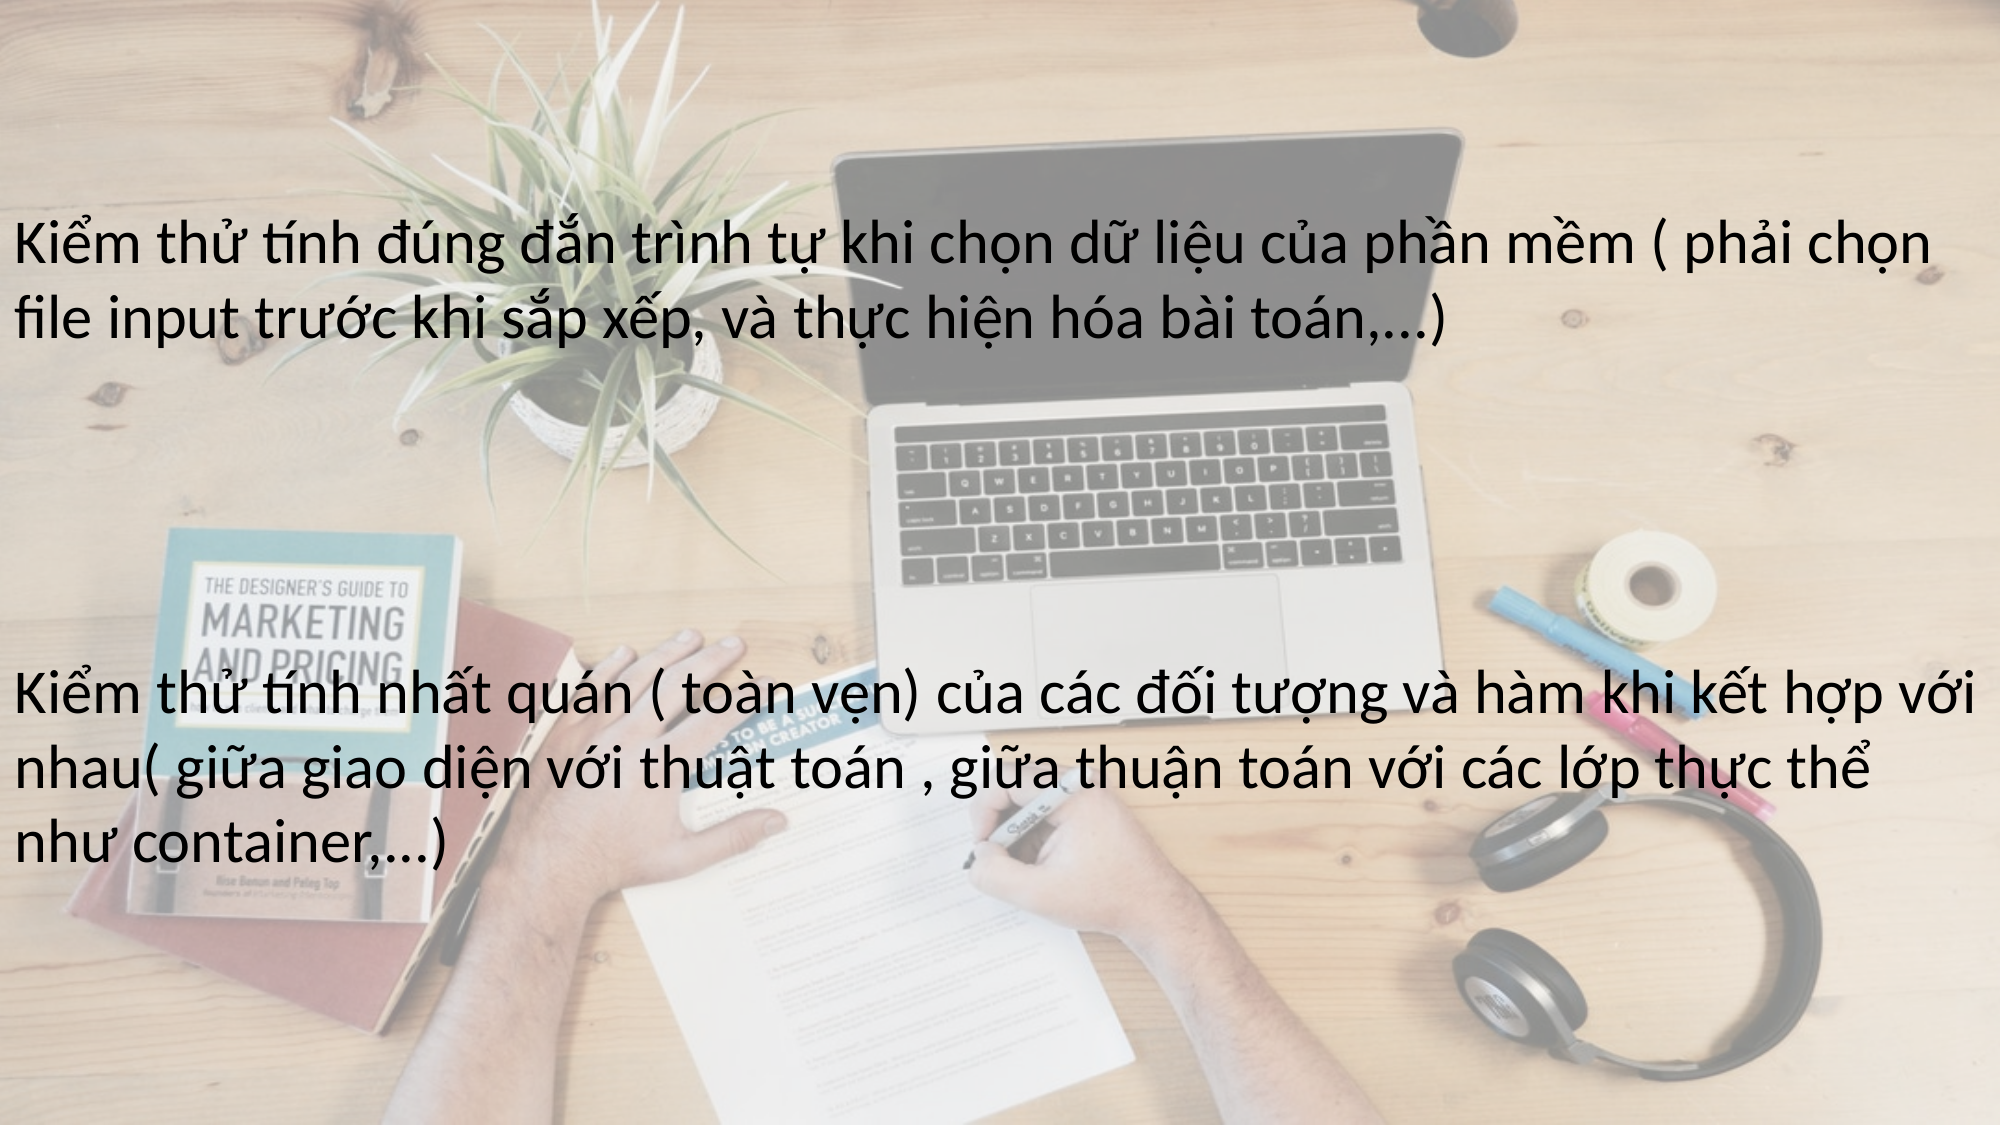

Kiểm thử tính đúng đắn trình tự khi chọn dữ liệu của phần mềm ( phải chọn file input trước khi sắp xếp, và thực hiện hóa bài toán,...)

Kiểm thử tính nhất quán ( toàn vẹn) của các đối tượng và hàm khi kết hợp với nhau( giữa giao diện với thuật toán , giữa thuận toán với các lớp thực thể như container,...)